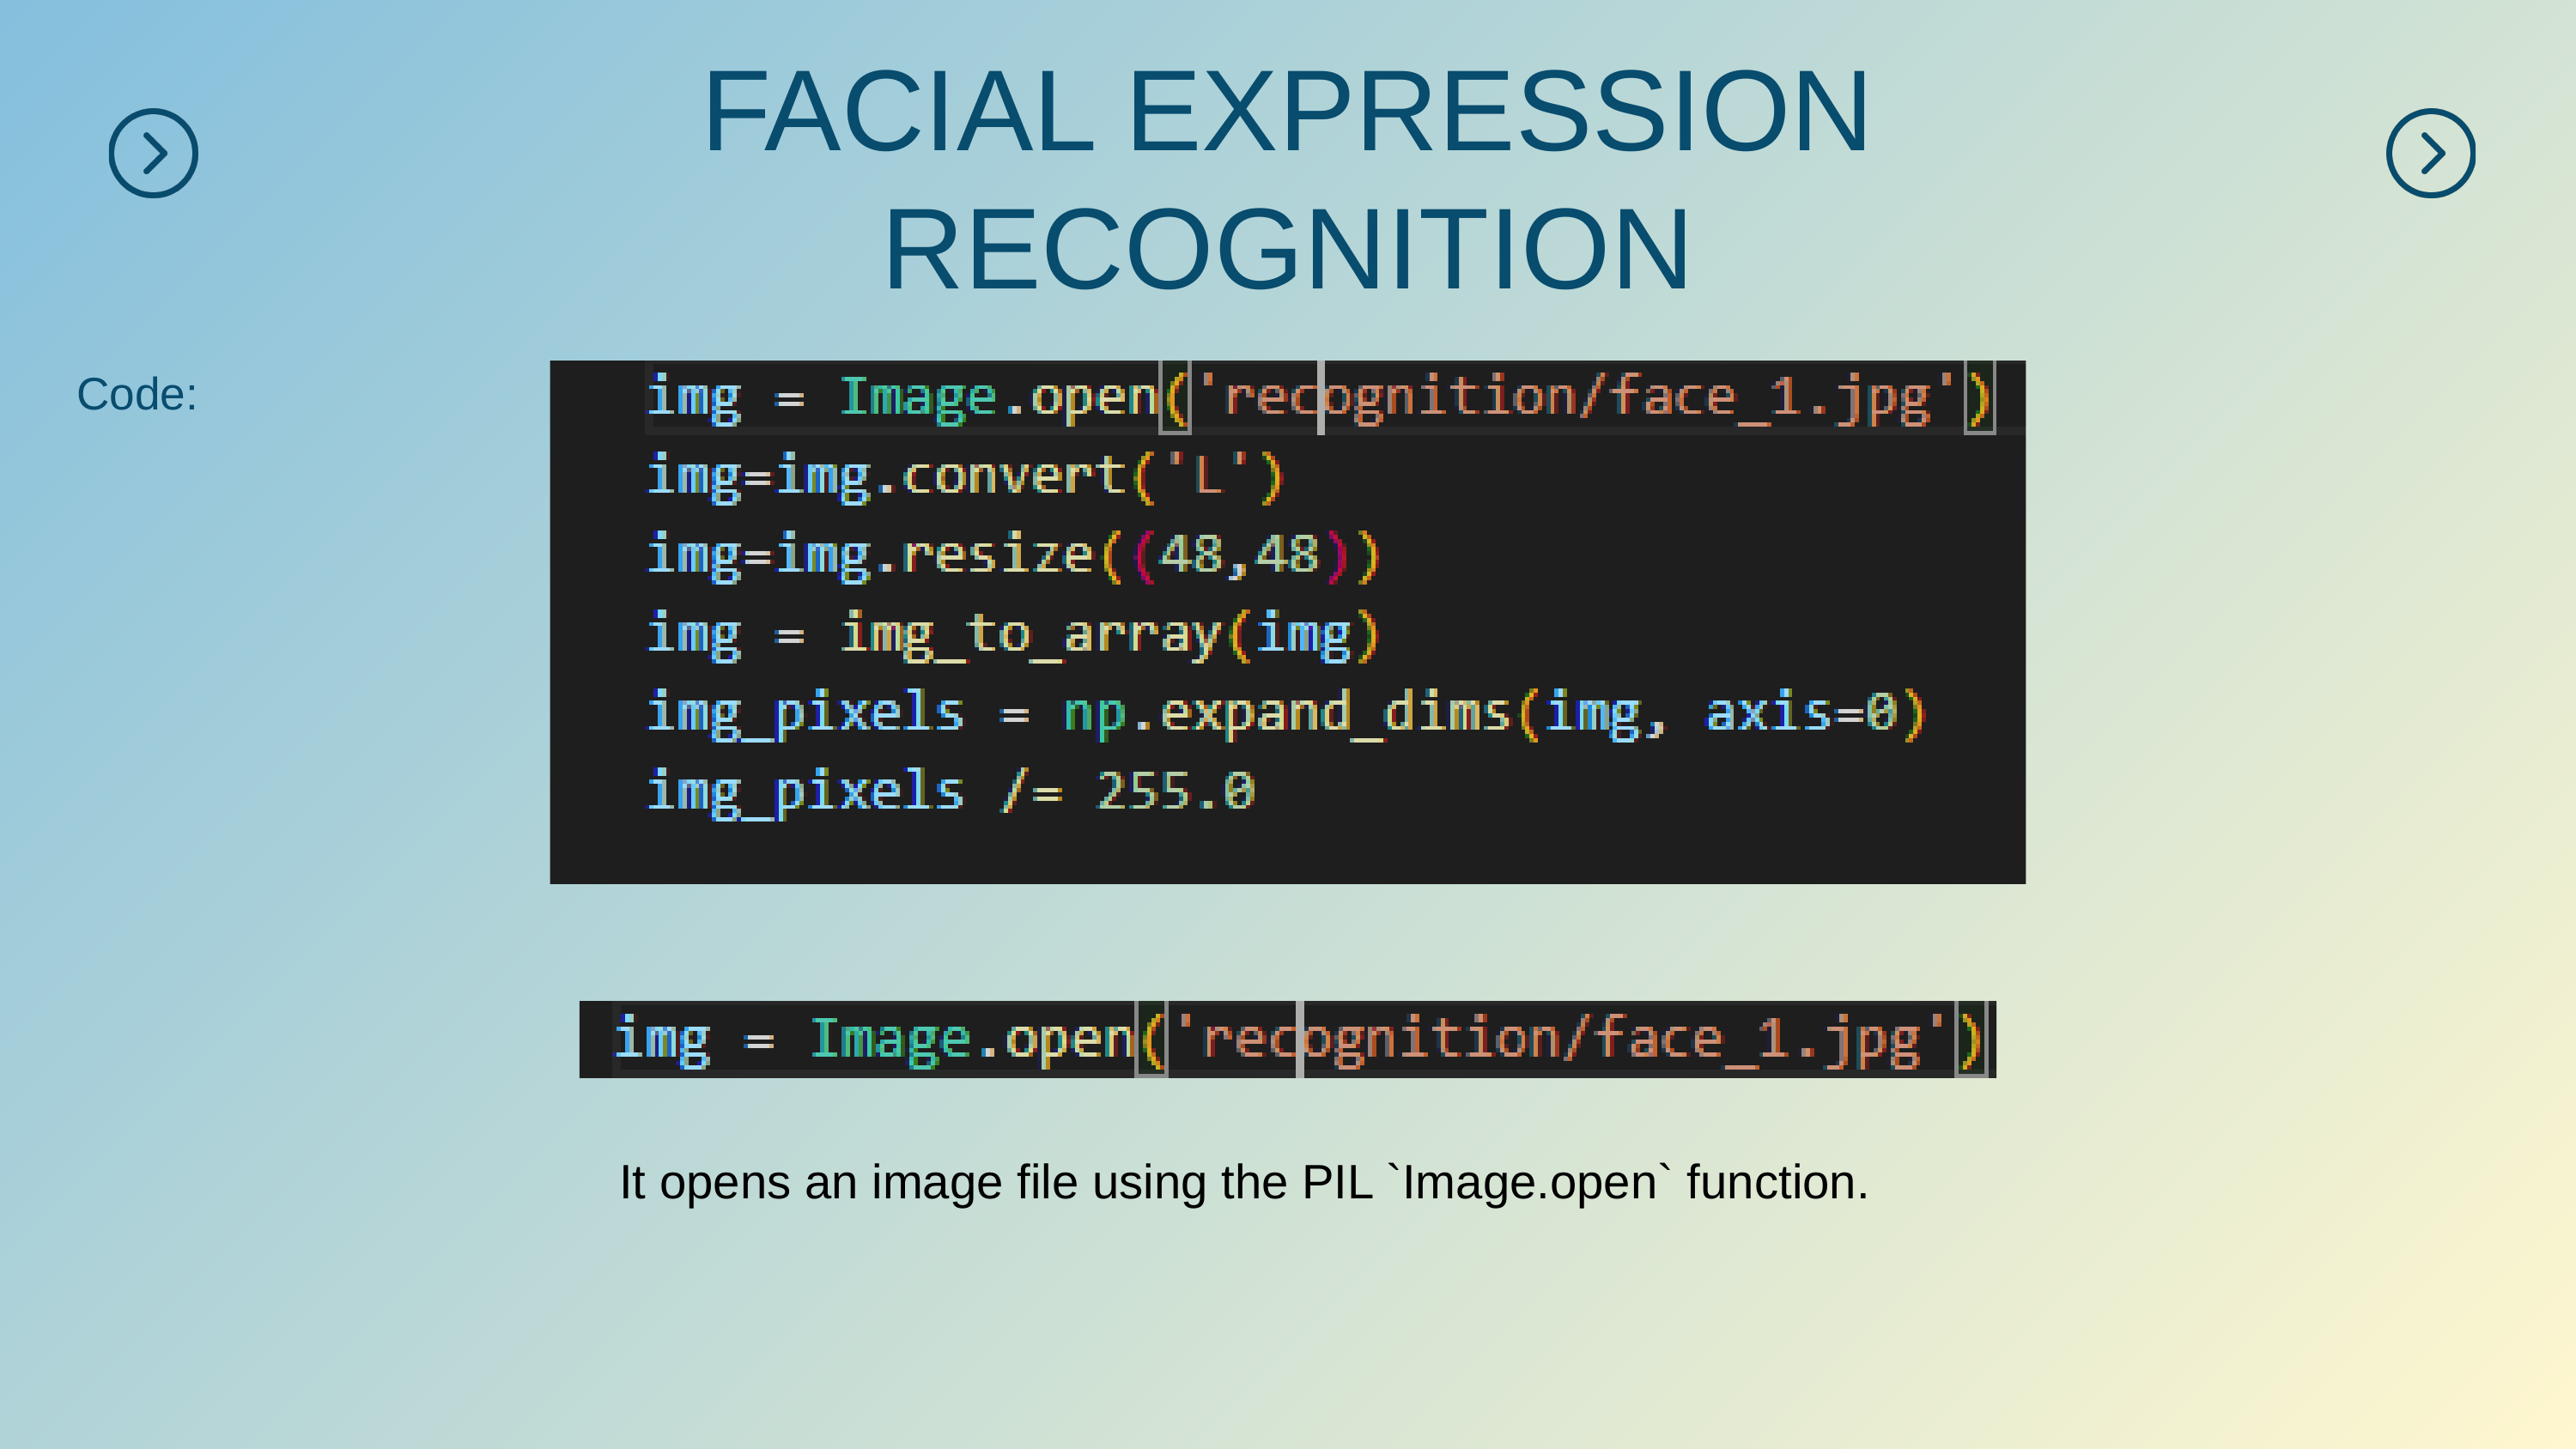

FACIAL EXPRESSION RECOGNITION

Code:

  It opens an image file using the PIL `Image.open` function.